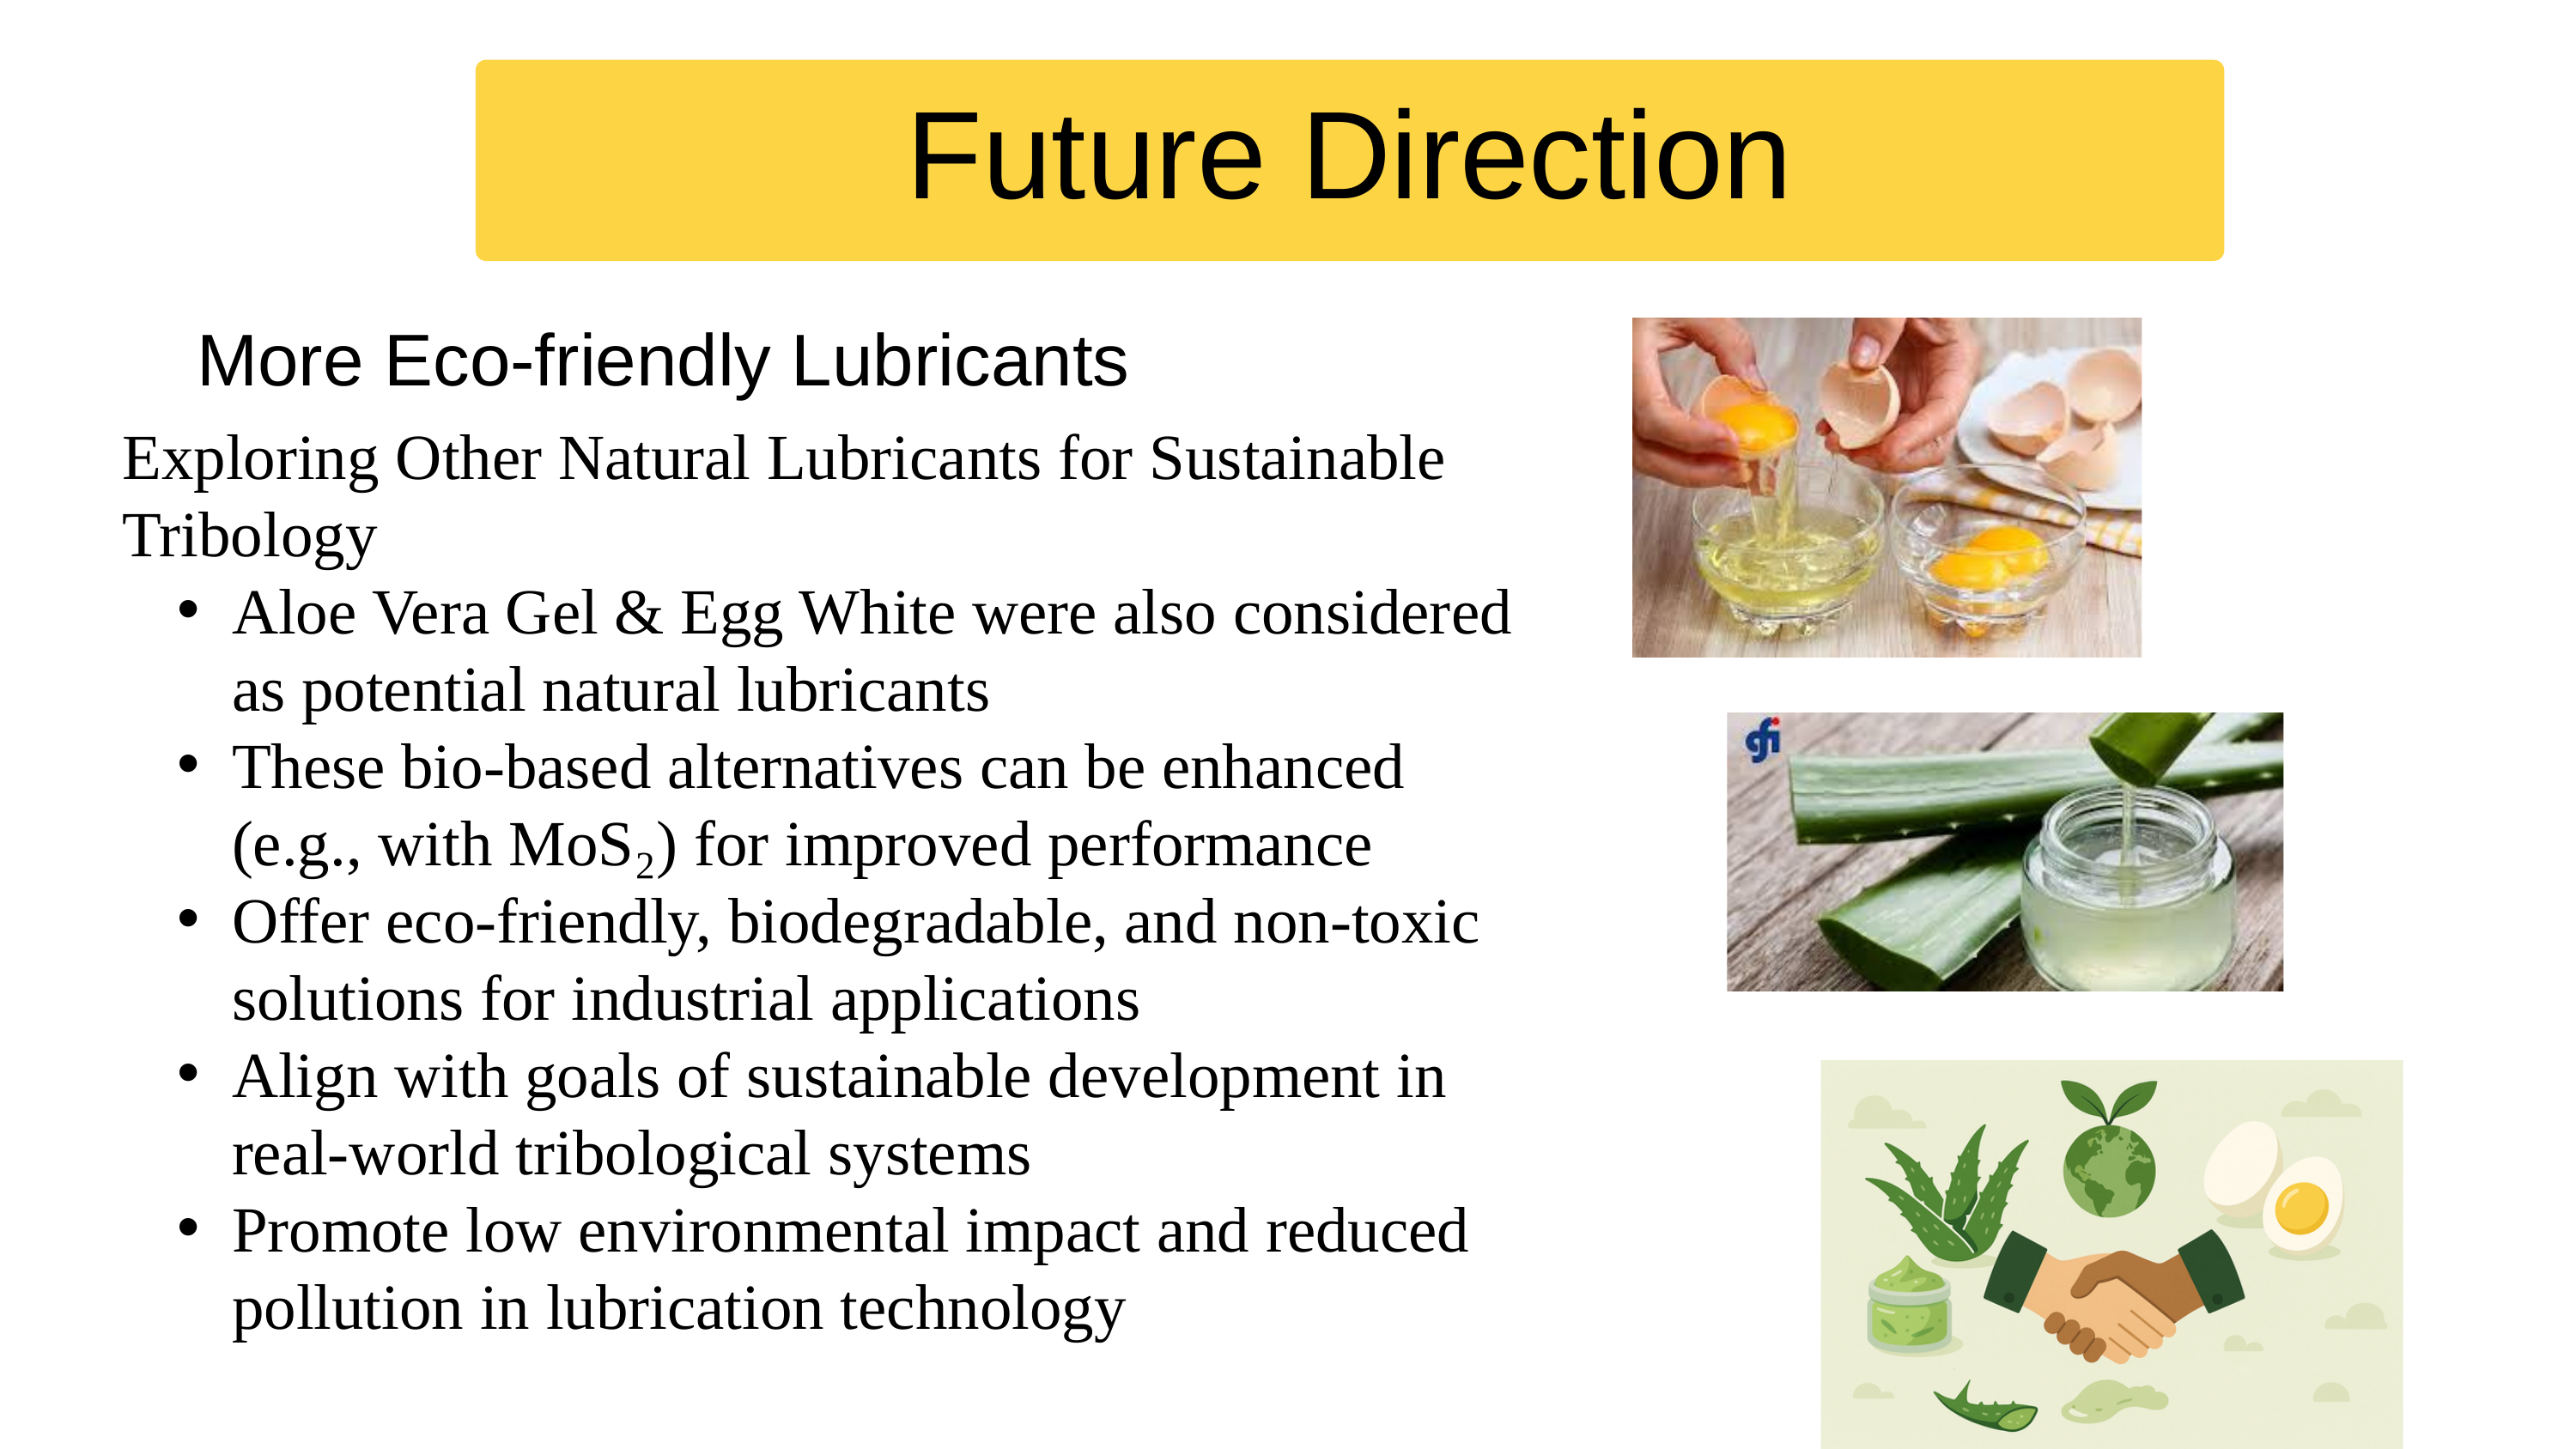

Future Direction
Future Direction

More Eco-friendly Lubricants
Exploring Other Natural Lubricants for Sustainable Tribology
Aloe Vera Gel & Egg White were also considered as potential natural lubricants
These bio-based alternatives can be enhanced (e.g., with MoS₂) for improved performance
Offer eco-friendly, biodegradable, and non-toxic solutions for industrial applications
Align with goals of sustainable development in real-world tribological systems
Promote low environmental impact and reduced pollution in lubrication technology